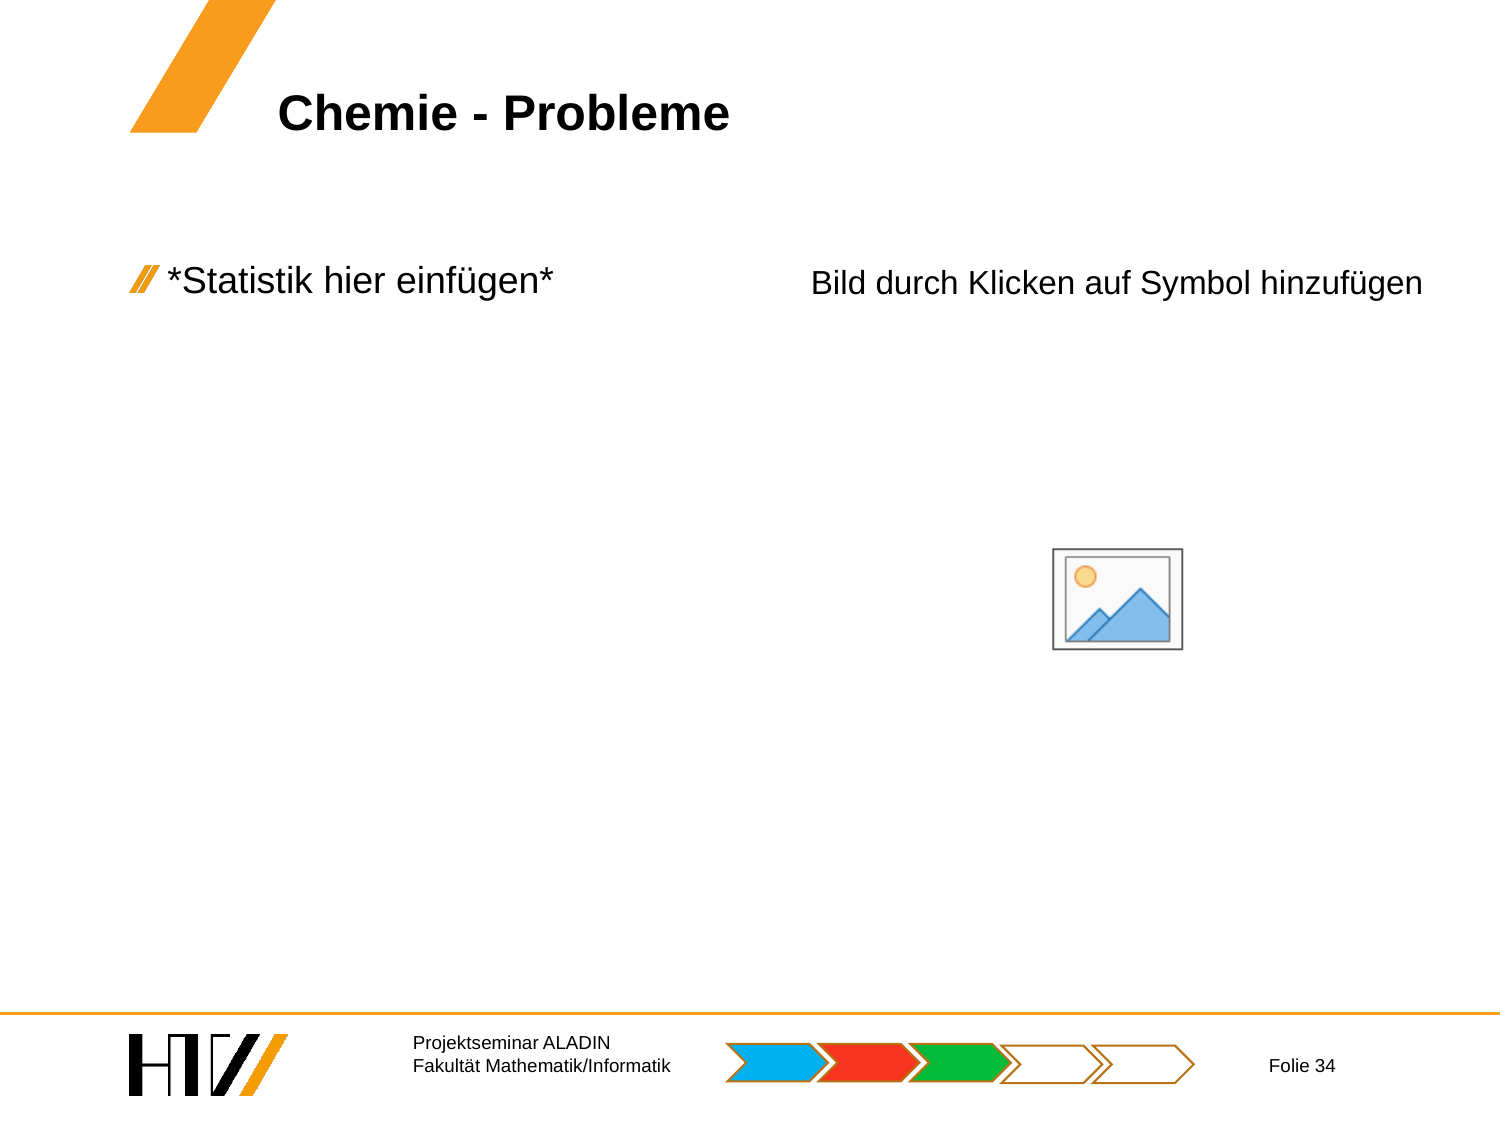

# Chemie - Probleme
*Statistik hier einfügen*